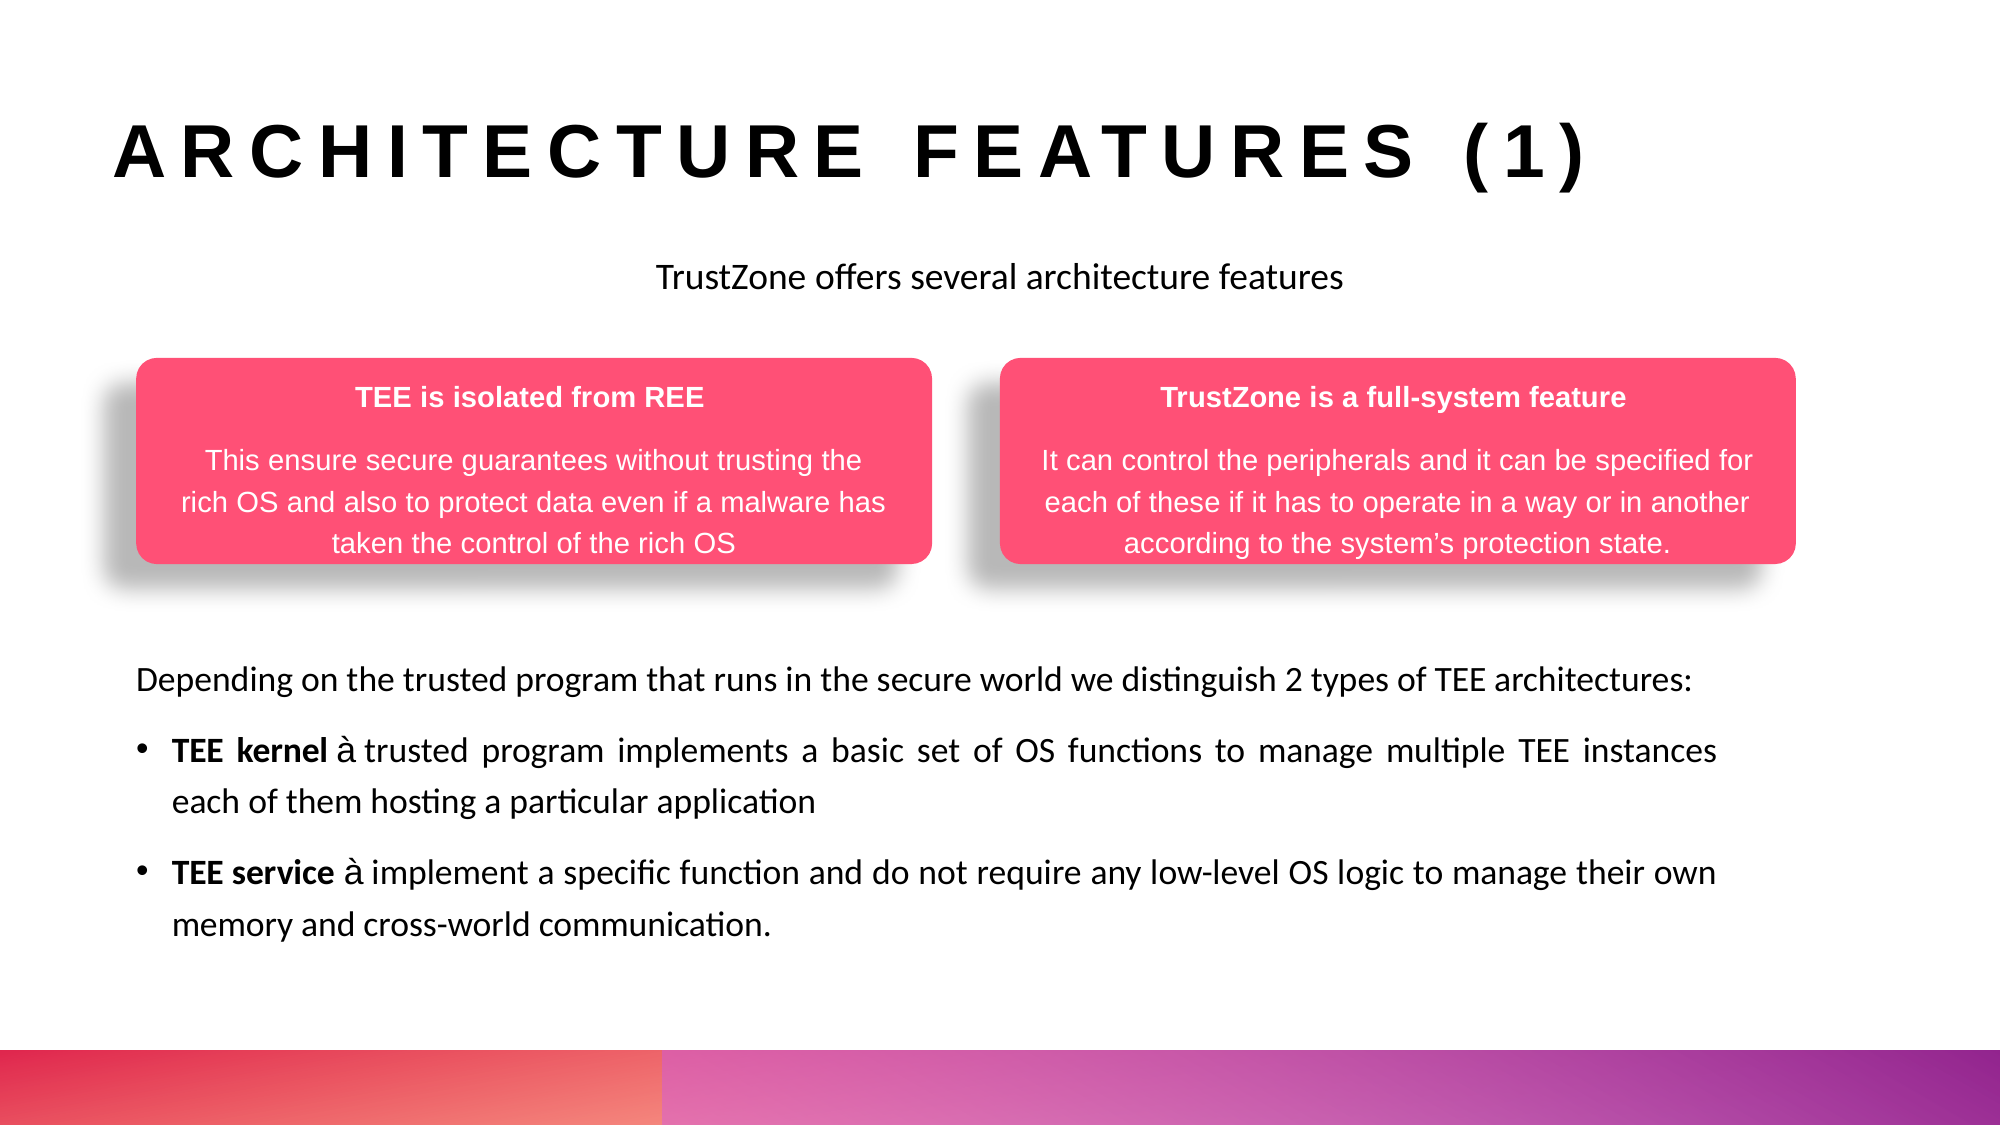

# architecture features (1)
TrustZone offers several architecture features
TEE is isolated from REE
This ensure secure guarantees without trusting the rich OS and also to protect data even if a malware has taken the control of the rich OS

TrustZone is a full-system feature
It can control the peripherals and it can be specified for each of these if it has to operate in a way or in another according to the system’s protection state.

Depending on the trusted program that runs in the secure world we distinguish 2 types of TEE architectures:
TEE kernel à trusted program implements a basic set of OS functions to manage multiple TEE instances each of them hosting a particular application
TEE service à implement a specific function and do not require any low-level OS logic to manage their own memory and cross-world communication.